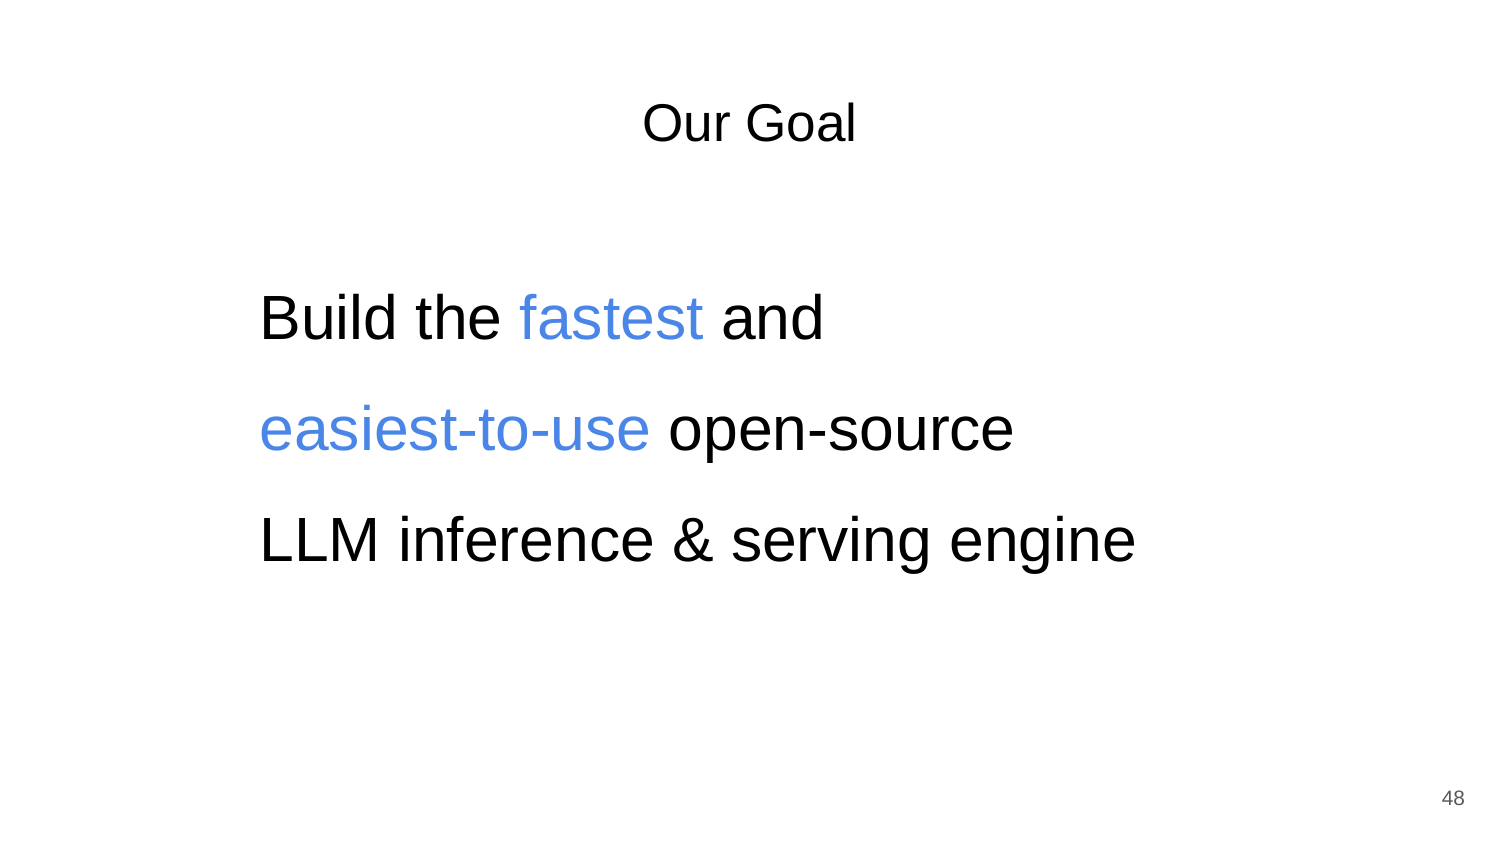

# Our Goal
Build the fastest and
easiest-to-use open-source
LLM inference & serving engine
48